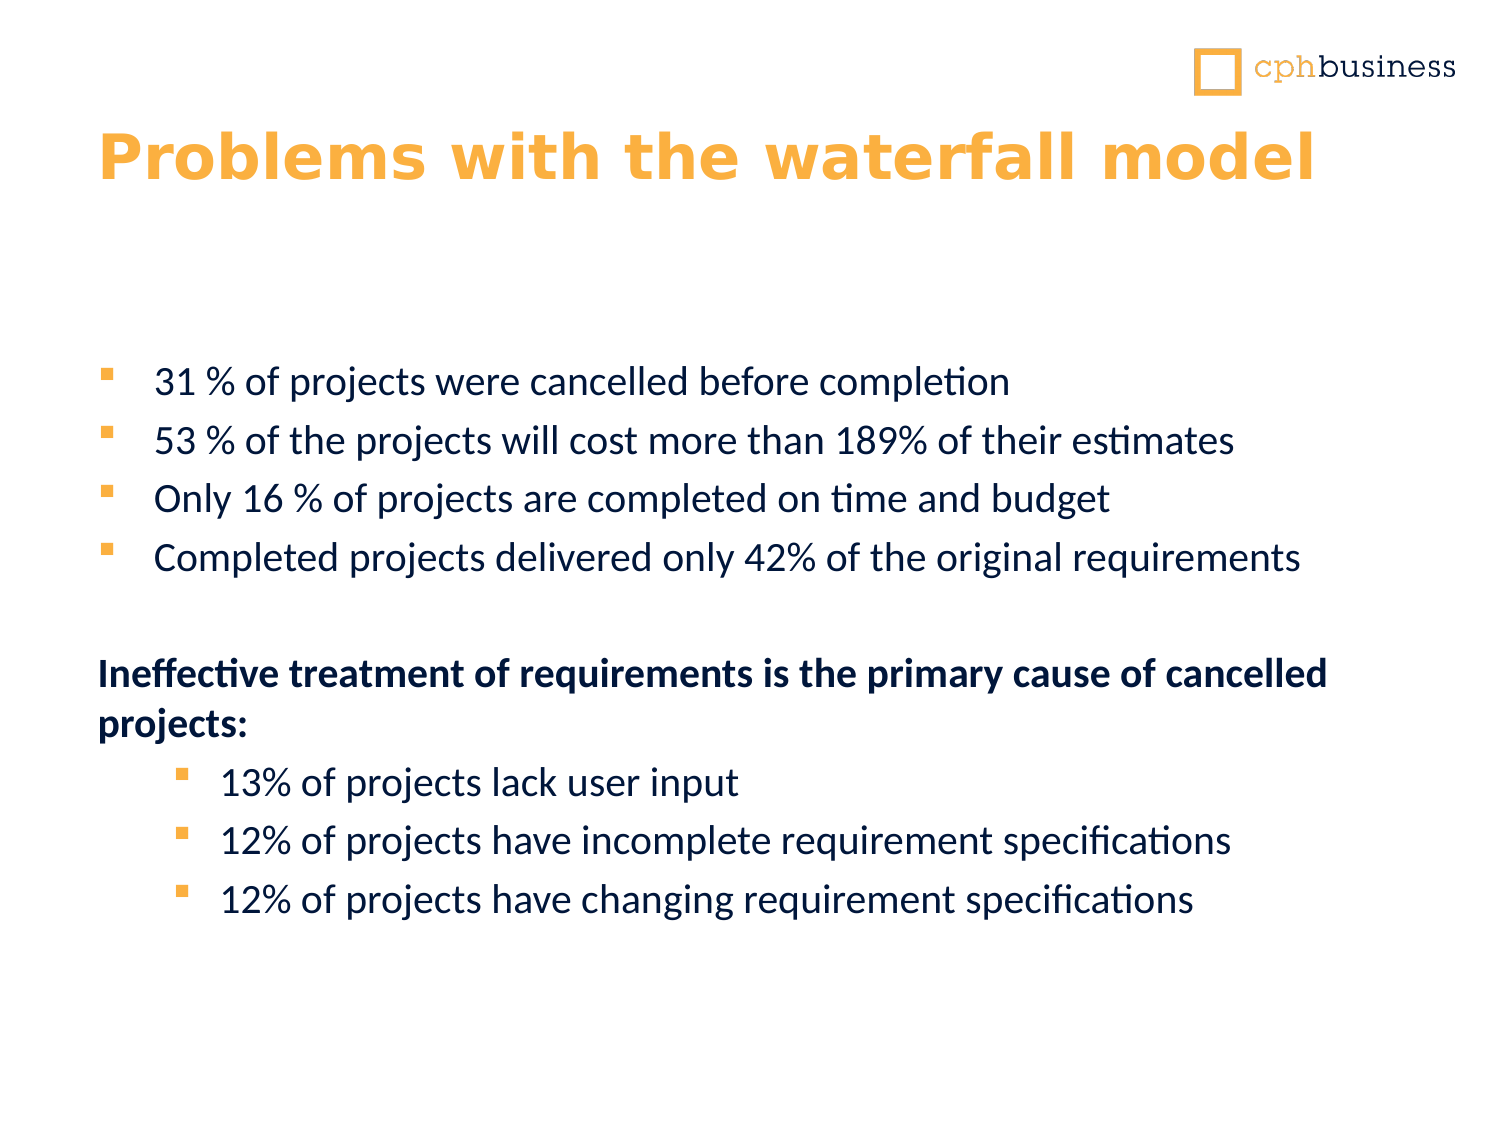

Problems with the waterfall model
31 % of projects were cancelled before completion
53 % of the projects will cost more than 189% of their estimates
Only 16 % of projects are completed on time and budget
Completed projects delivered only 42% of the original requirements

Ineffective treatment of requirements is the primary cause of cancelled projects:
13% of projects lack user input
12% of projects have incomplete requirement specifications
12% of projects have changing requirement specifications